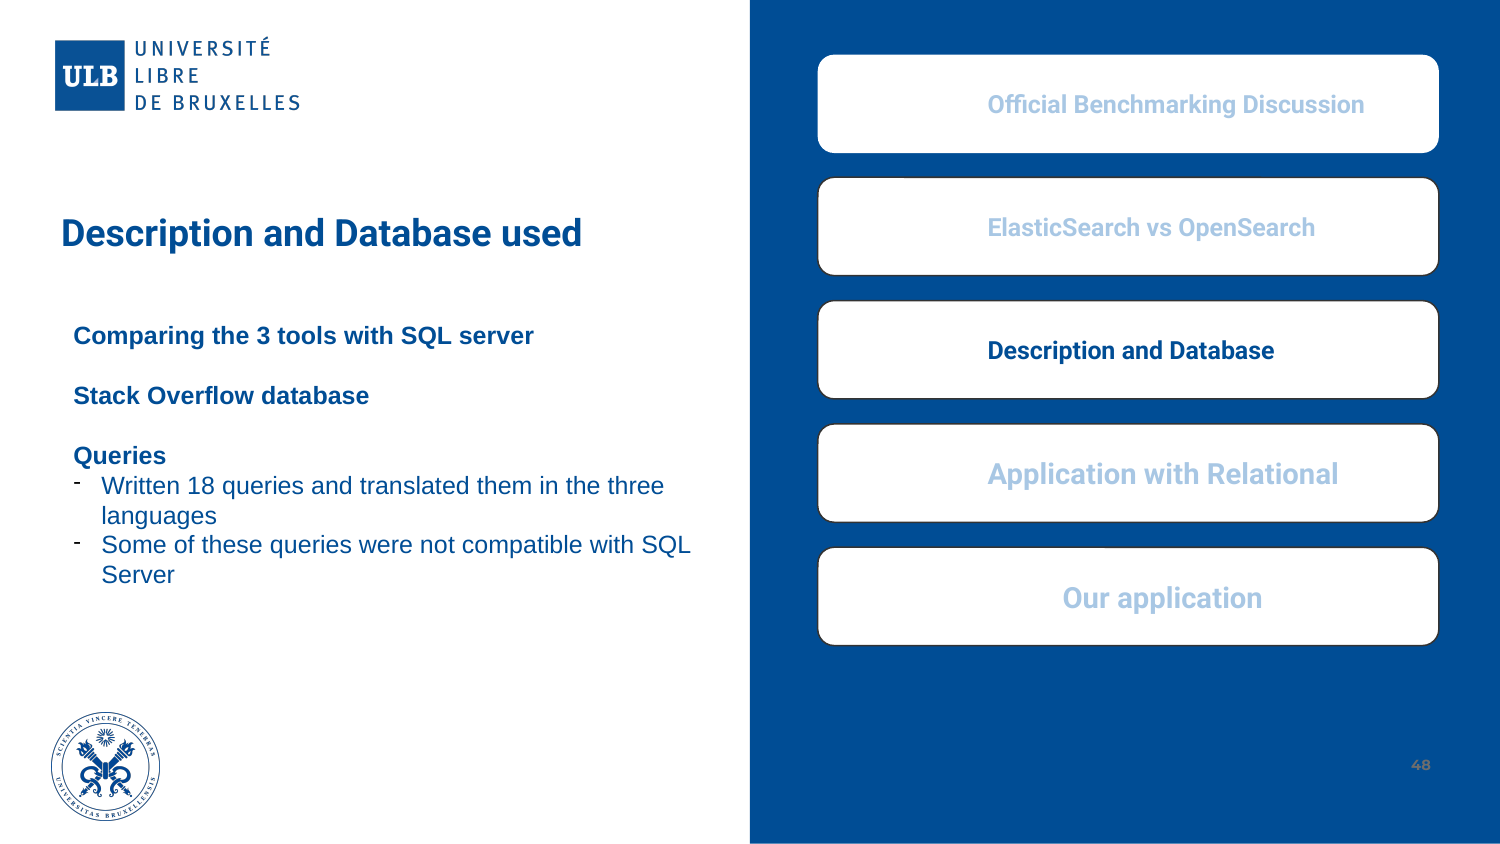

Official Benchmarking Discussion
ElasticSearch vs OpenSearch
# Description and Database used
Description and Database
Comparing the 3 tools with SQL server

Stack Overflow database

Queries
Written 18 queries and translated them in the three languages
Some of these queries were not compatible with SQL Server

Application with Relational
Our application